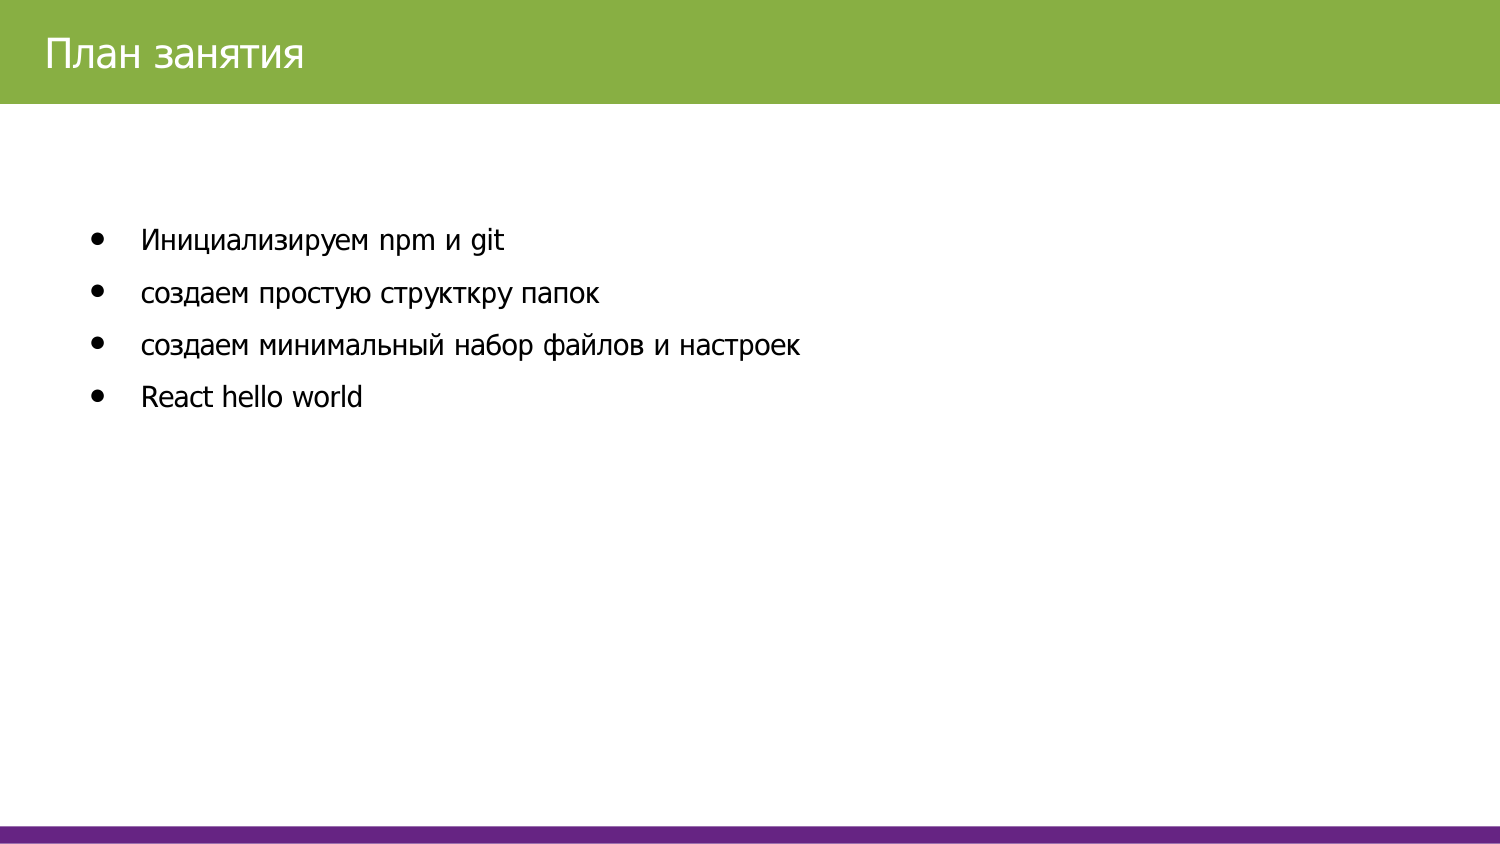

План занятия
Инициализируем npm и git
создаем простую структкру папок
создаем минимальный набор файлов и настроек
React hello world